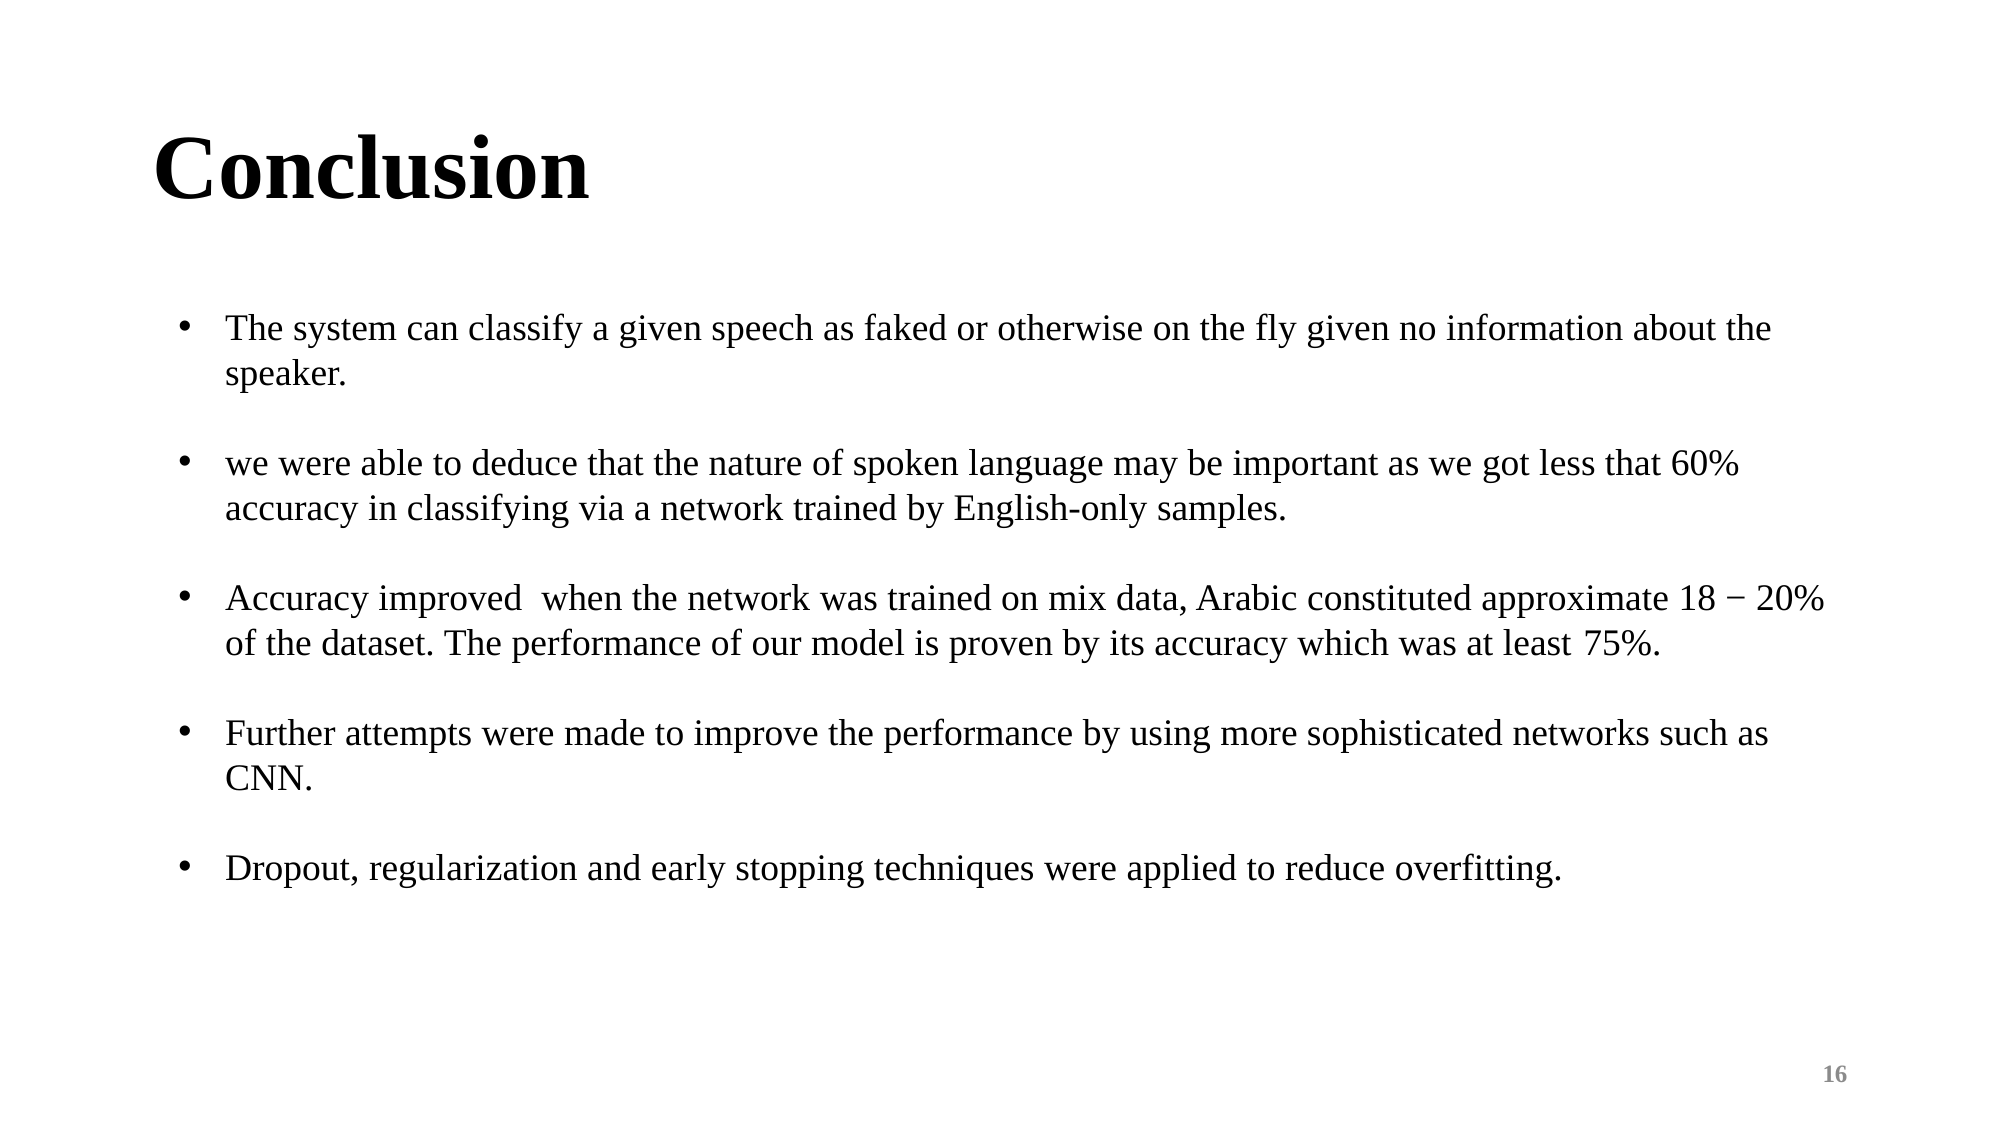

# Conclusion
The system can classify a given speech as faked or otherwise on the fly given no information about the speaker.

we were able to deduce that the nature of spoken language may be important as we got less that 60% accuracy in classifying via a network trained by English-only samples.

Accuracy improved  when the network was trained on mix data, Arabic constituted approximate 18 − 20% of the dataset. The performance of our model is proven by its accuracy which was at least 75%.

Further attempts were made to improve the performance by using more sophisticated networks such as CNN.

Dropout, regularization and early stopping techniques were applied to reduce overfitting.
16